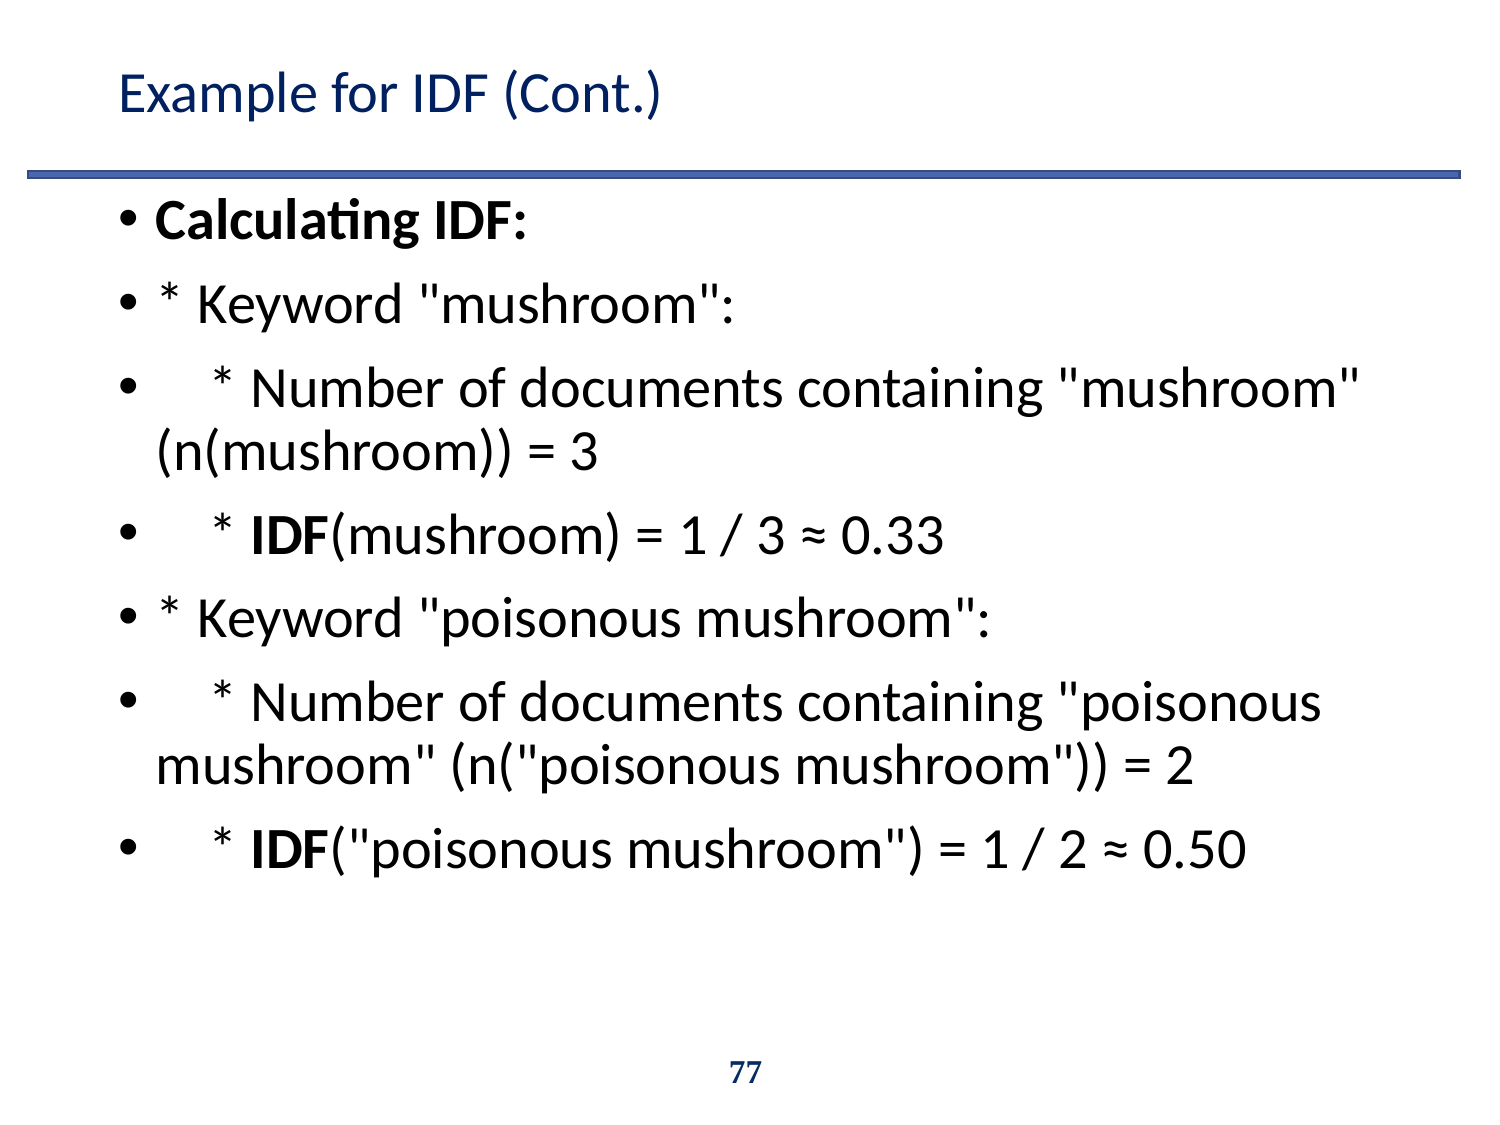

# Example for IDF (Cont.)
Calculating IDF:
* Keyword "mushroom":
    * Number of documents containing "mushroom" (n(mushroom)) = 3
    * IDF(mushroom) = 1 / 3 ≈ 0.33
* Keyword "poisonous mushroom":
    * Number of documents containing "poisonous mushroom" (n("poisonous mushroom")) = 2
    * IDF("poisonous mushroom") = 1 / 2 ≈ 0.50